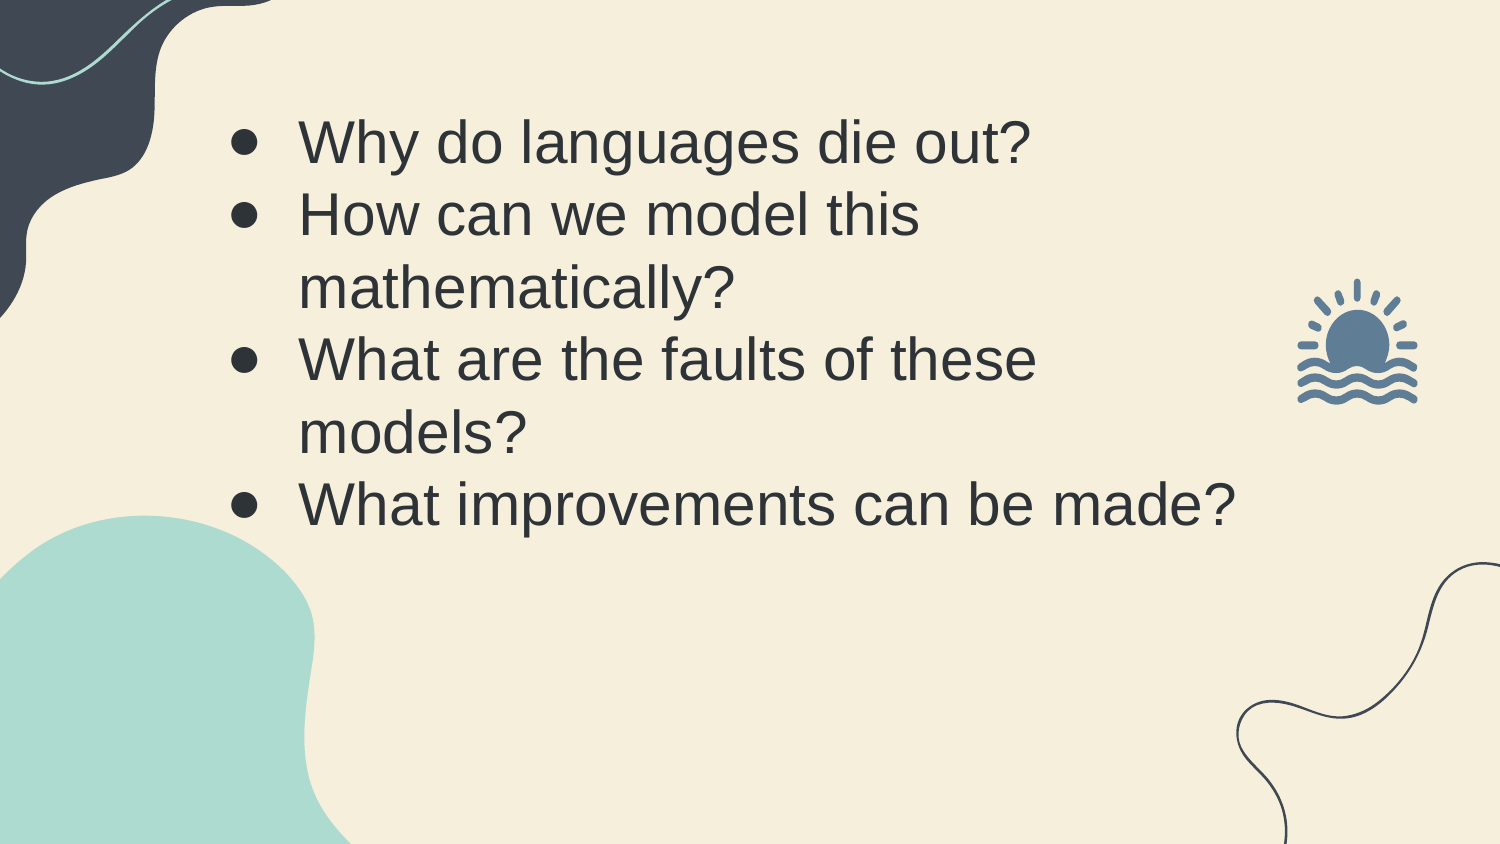

Why do languages die out?
How can we model this mathematically?
What are the faults of these models?
What improvements can be made?